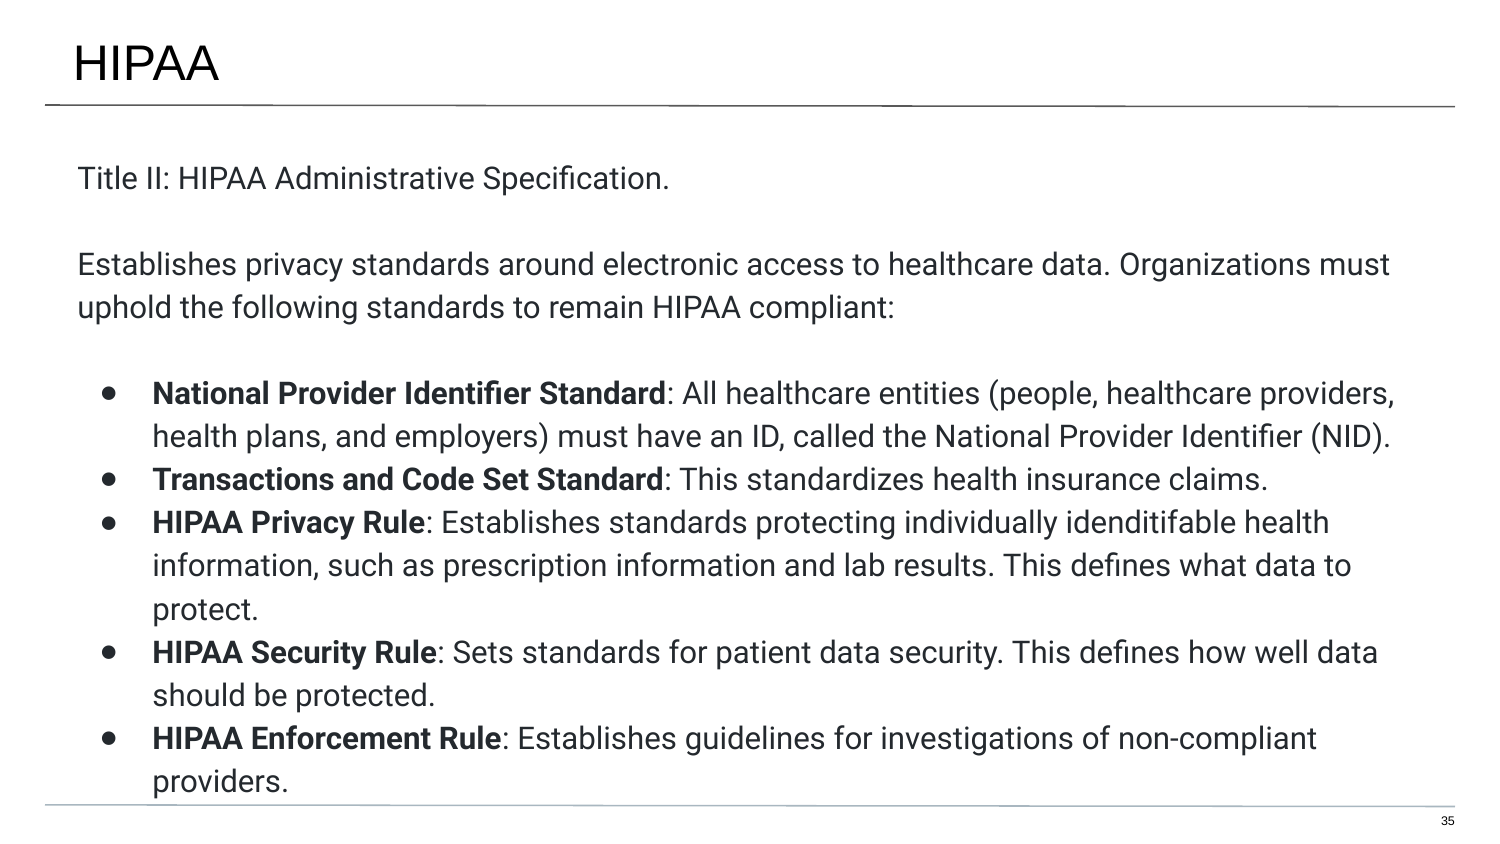

# HIPAA
Title II: HIPAA Administrative Specification.

Establishes privacy standards around electronic access to healthcare data. Organizations must uphold the following standards to remain HIPAA compliant:
National Provider Identifier Standard: All healthcare entities (people, healthcare providers, health plans, and employers) must have an ID, called the National Provider Identifier (NID).
Transactions and Code Set Standard: This standardizes health insurance claims.
HIPAA Privacy Rule: Establishes standards protecting individually idenditifable health information, such as prescription information and lab results. This defines what data to protect.
HIPAA Security Rule: Sets standards for patient data security. This defines how well data should be protected.
HIPAA Enforcement Rule: Establishes guidelines for investigations of non-compliant providers.

35